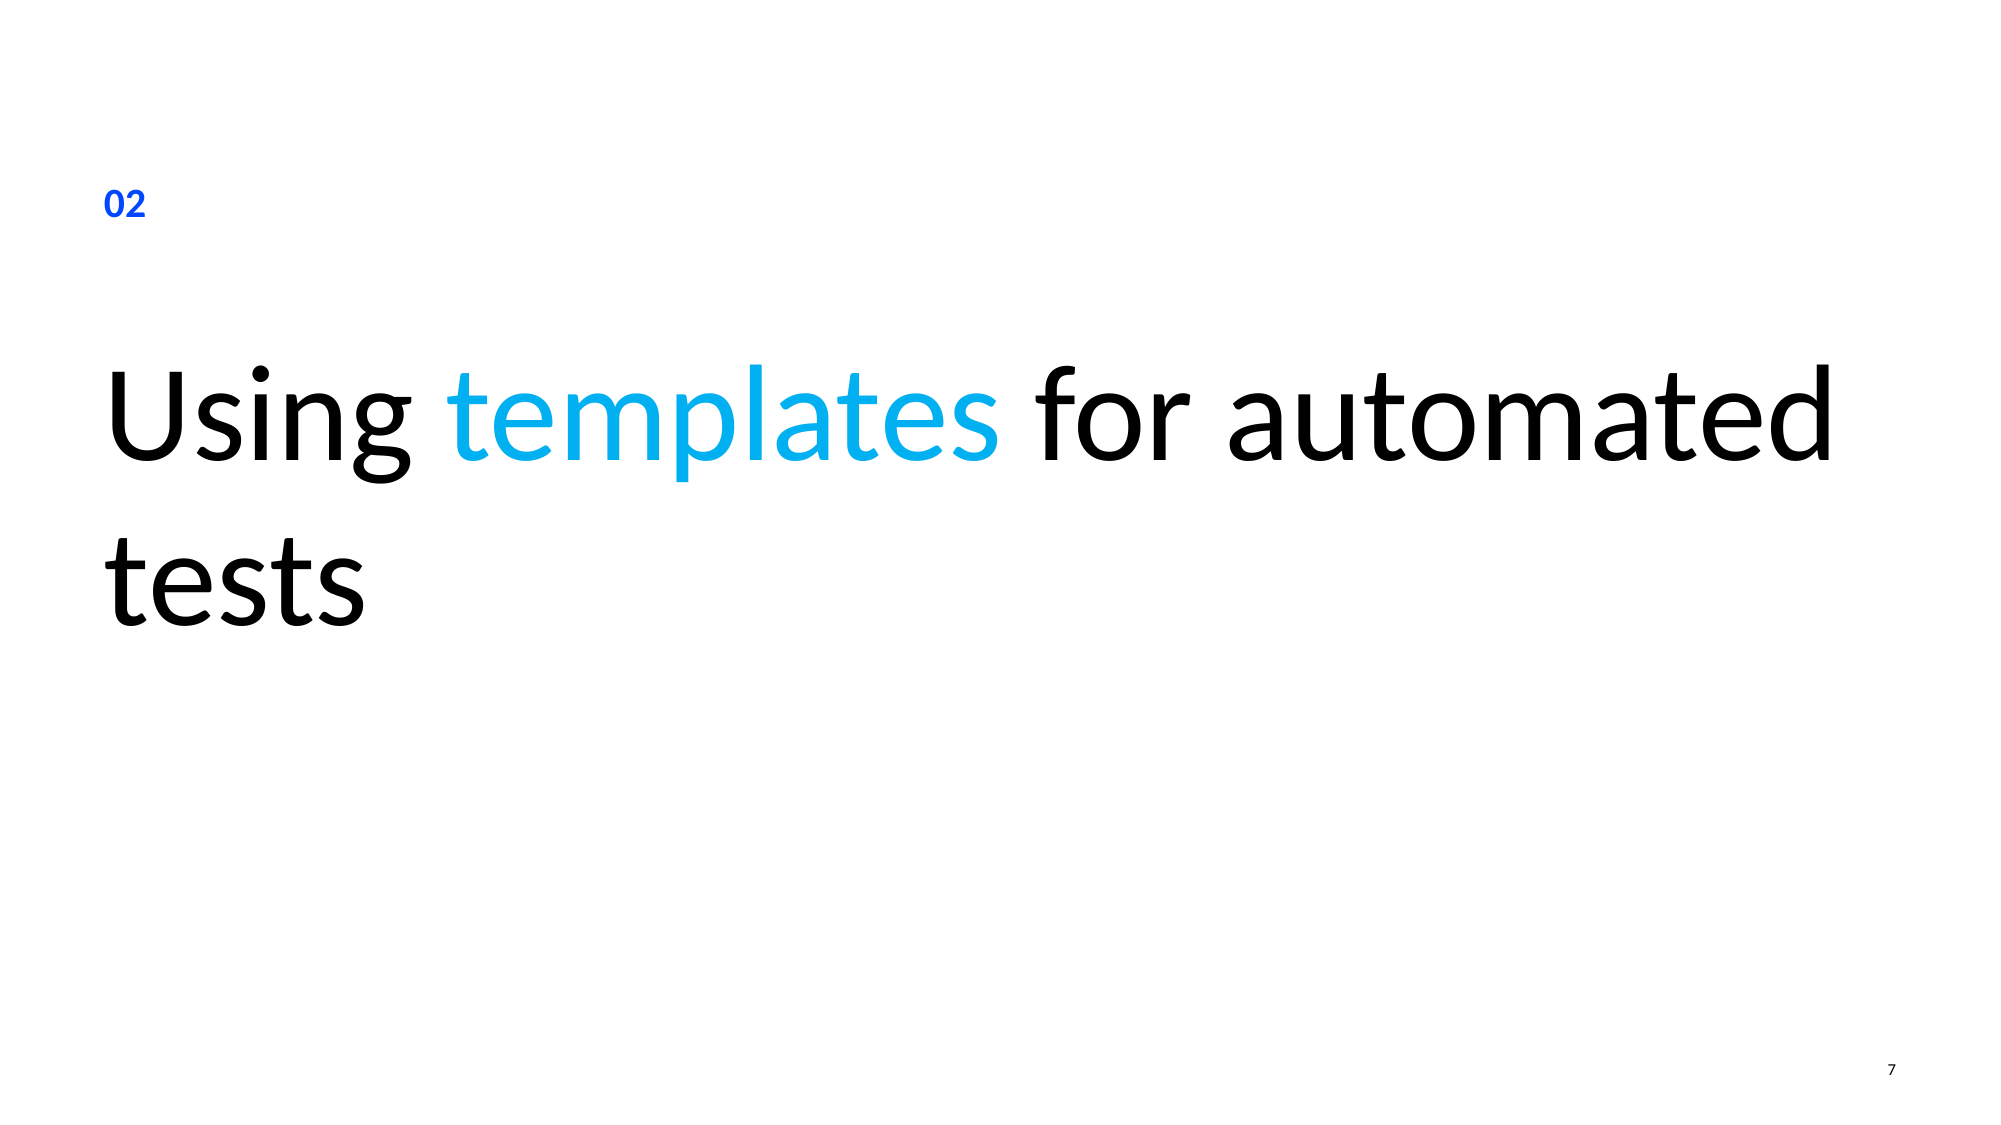

02
# Using templates for automated tests